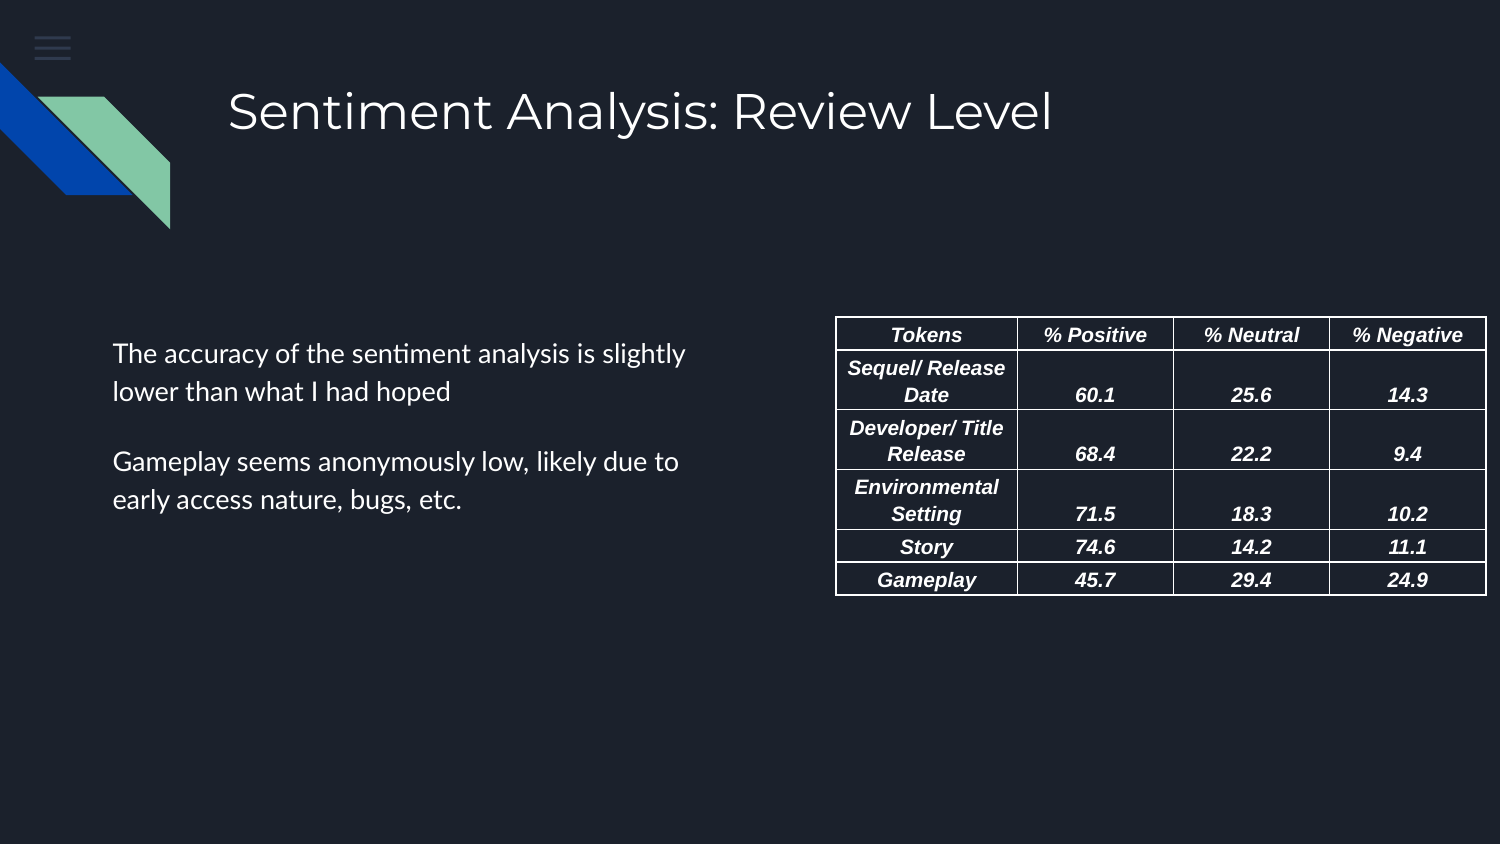

# Sentiment Analysis: Review Level
The accuracy of the sentiment analysis is slightly lower than what I had hoped
Gameplay seems anonymously low, likely due to early access nature, bugs, etc.
| Tokens | % Positive | % Neutral | % Negative |
| --- | --- | --- | --- |
| Sequel/ Release Date | 60.1 | 25.6 | 14.3 |
| Developer/ Title Release | 68.4 | 22.2 | 9.4 |
| Environmental Setting | 71.5 | 18.3 | 10.2 |
| Story | 74.6 | 14.2 | 11.1 |
| Gameplay | 45.7 | 29.4 | 24.9 |